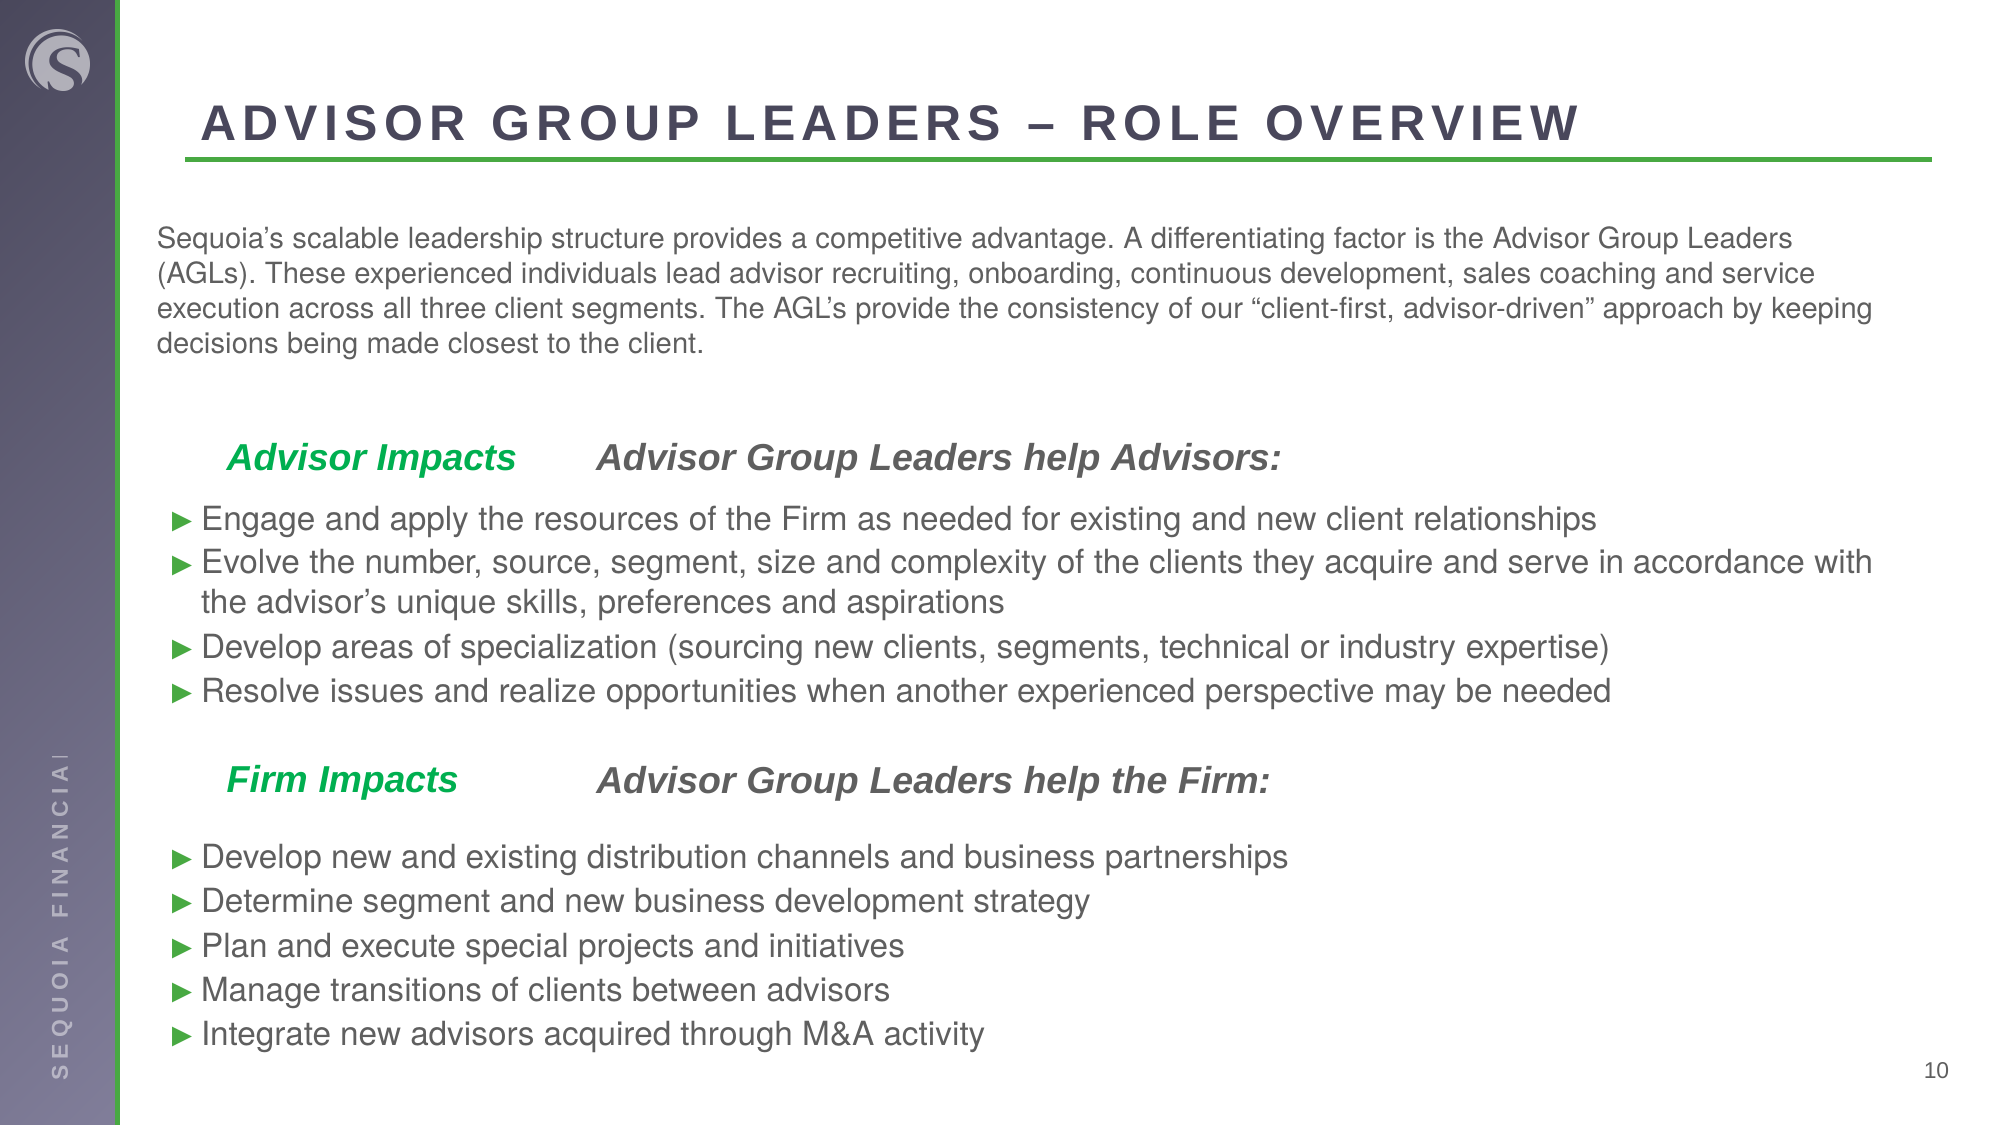

# ADVISOR GROUP LEADERS – ROLE OVERVIEW
Sequoia’s scalable leadership structure provides a competitive advantage. A differentiating factor is the Advisor Group Leaders (AGLs). These experienced individuals lead advisor recruiting, onboarding, continuous development, sales coaching and service execution across all three client segments. The AGL’s provide the consistency of our “client-first, advisor-driven” approach by keeping decisions being made closest to the client.
Advisor Impacts
Advisor Group Leaders help Advisors:
Engage and apply the resources of the Firm as needed for existing and new client relationships
Evolve the number, source, segment, size and complexity of the clients they acquire and serve in accordance with the advisor’s unique skills, preferences and aspirations
Develop areas of specialization (sourcing new clients, segments, technical or industry expertise)
Resolve issues and realize opportunities when another experienced perspective may be needed
Firm Impacts
Advisor Group Leaders help the Firm:
Develop new and existing distribution channels and business partnerships
Determine segment and new business development strategy
Plan and execute special projects and initiatives
Manage transitions of clients between advisors
Integrate new advisors acquired through M&A activity
10